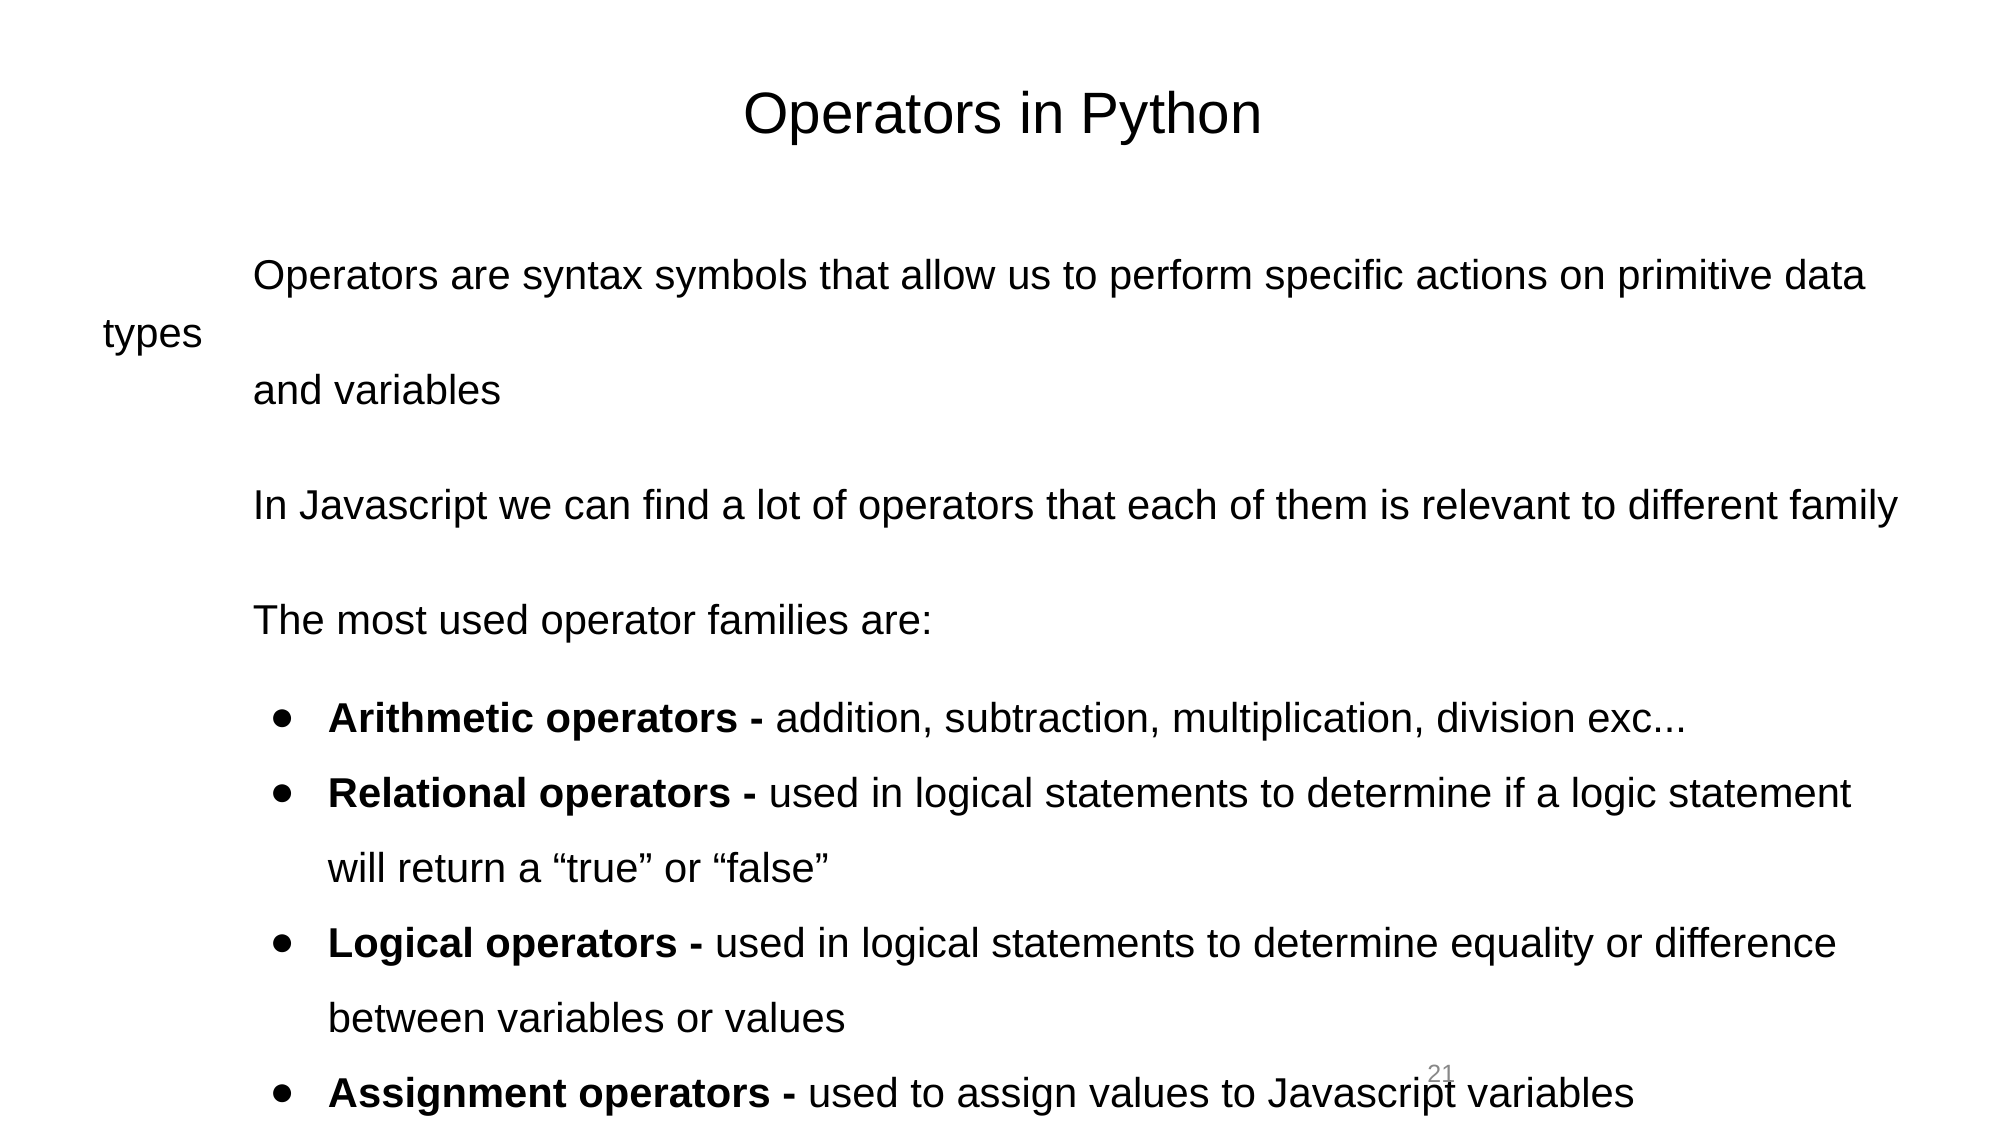

Operators in Python

	Operators are syntax symbols that allow us to perform specific actions on primitive data types
	and variables
	In Javascript we can find a lot of operators that each of them is relevant to different family
	The most used operator families are:
Arithmetic operators - addition, subtraction, multiplication, division exc...
Relational operators - used in logical statements to determine if a logic statement will return a “true” or “false”
Logical operators - used in logical statements to determine equality or difference between variables or values
Assignment operators - used to assign values to Javascript variables

21